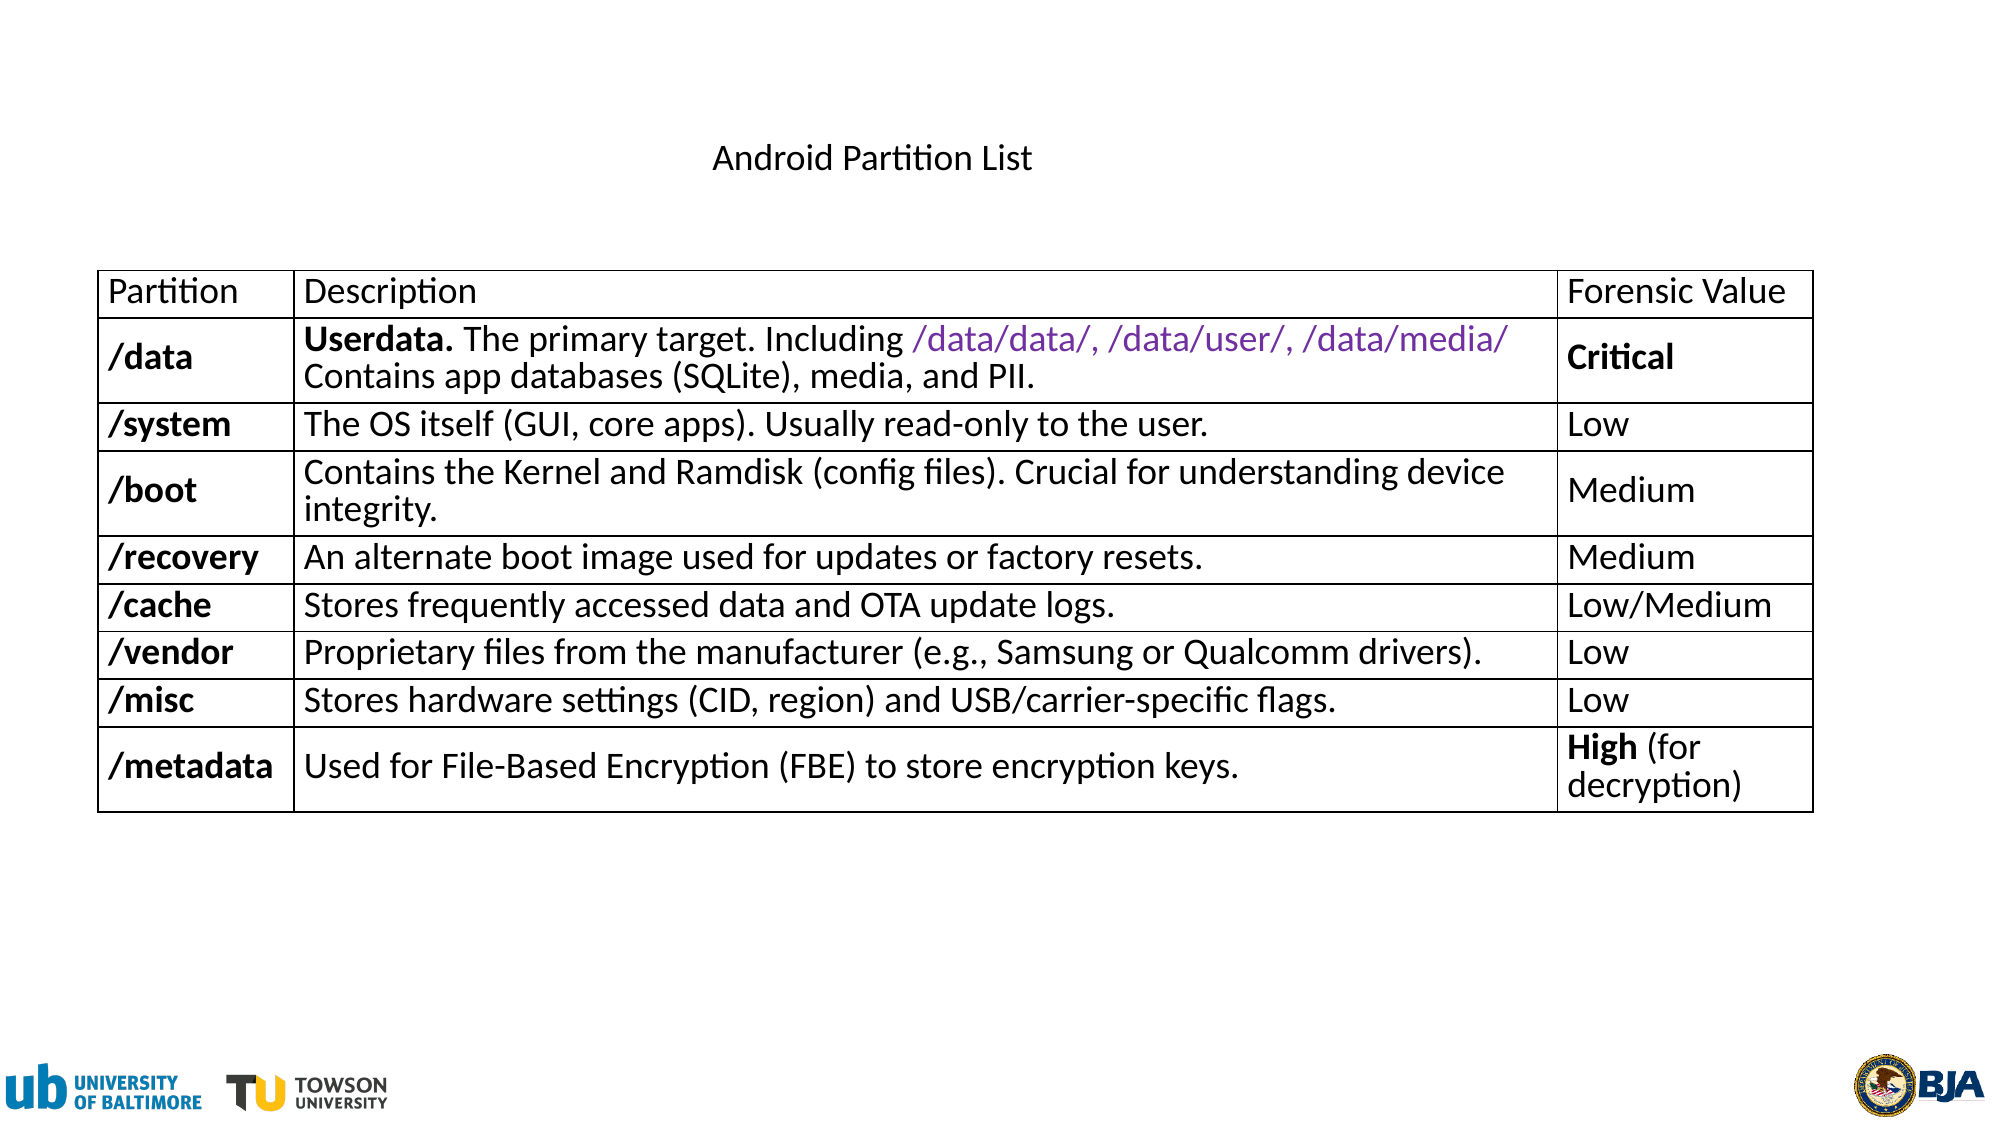

Android Partition List
| Partition | Description | Forensic Value |
| --- | --- | --- |
| /data | Userdata. The primary target. Including /data/data/, /data/user/, /data/media/ Contains app databases (SQLite), media, and PII. | Critical |
| /system | The OS itself (GUI, core apps). Usually read-only to the user. | Low |
| /boot | Contains the Kernel and Ramdisk (config files). Crucial for understanding device integrity. | Medium |
| /recovery | An alternate boot image used for updates or factory resets. | Medium |
| /cache | Stores frequently accessed data and OTA update logs. | Low/Medium |
| /vendor | Proprietary files from the manufacturer (e.g., Samsung or Qualcomm drivers). | Low |
| /misc | Stores hardware settings (CID, region) and USB/carrier-specific flags. | Low |
| /metadata | Used for File-Based Encryption (FBE) to store encryption keys. | High (for decryption) |